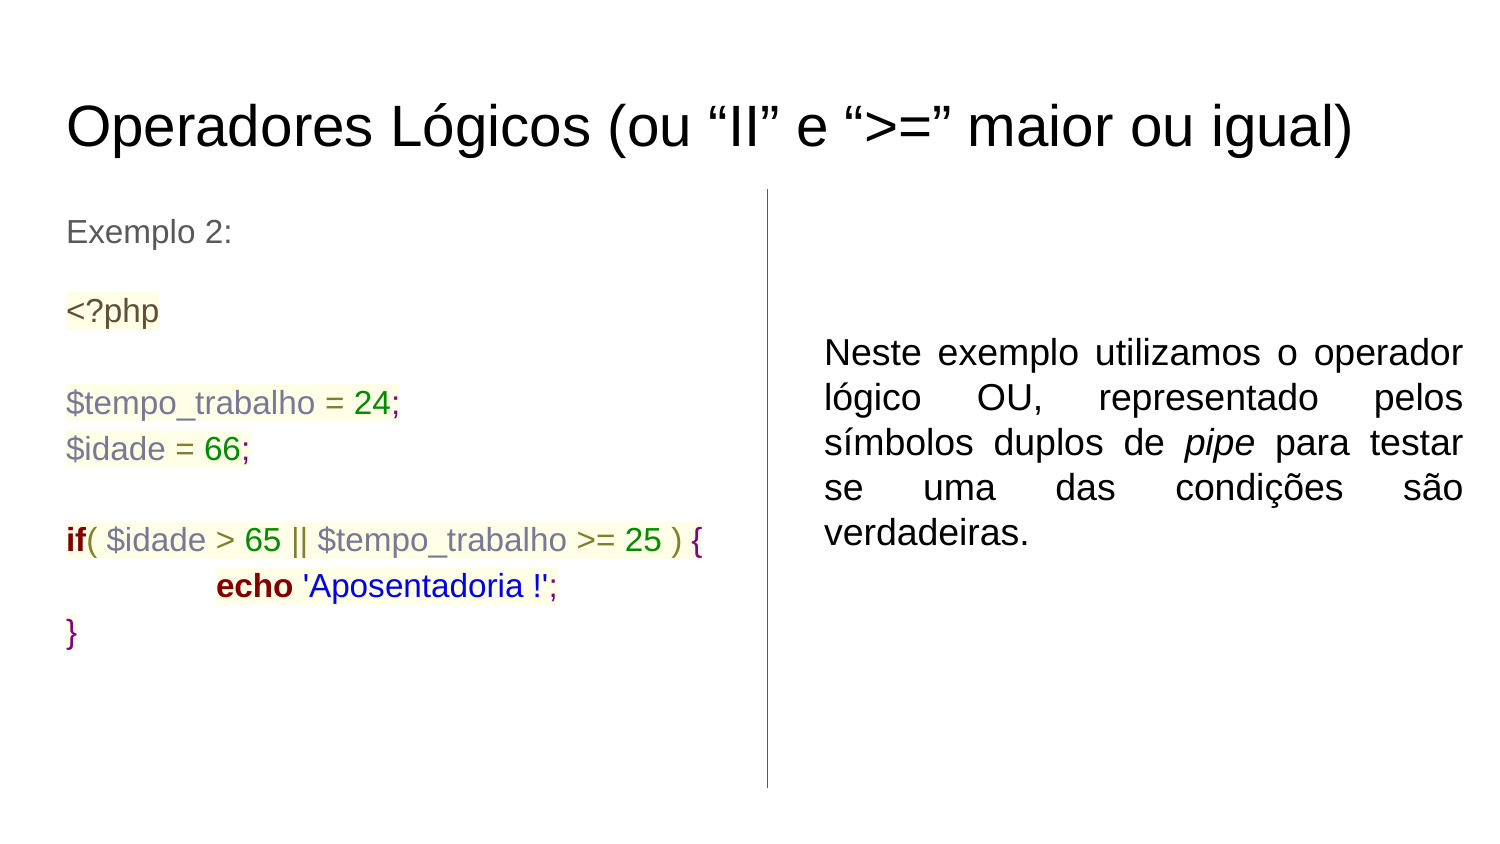

# Operadores Lógicos (ou “II” e “>=” maior ou igual)
Exemplo 2:
<?php
$tempo_trabalho = 24;
$idade = 66;
if( $idade > 65 || $tempo_trabalho >= 25 ) {
	echo 'Aposentadoria !';
}

Neste exemplo utilizamos o operador lógico OU, representado pelos símbolos duplos de pipe para testar se uma das condições são verdadeiras.